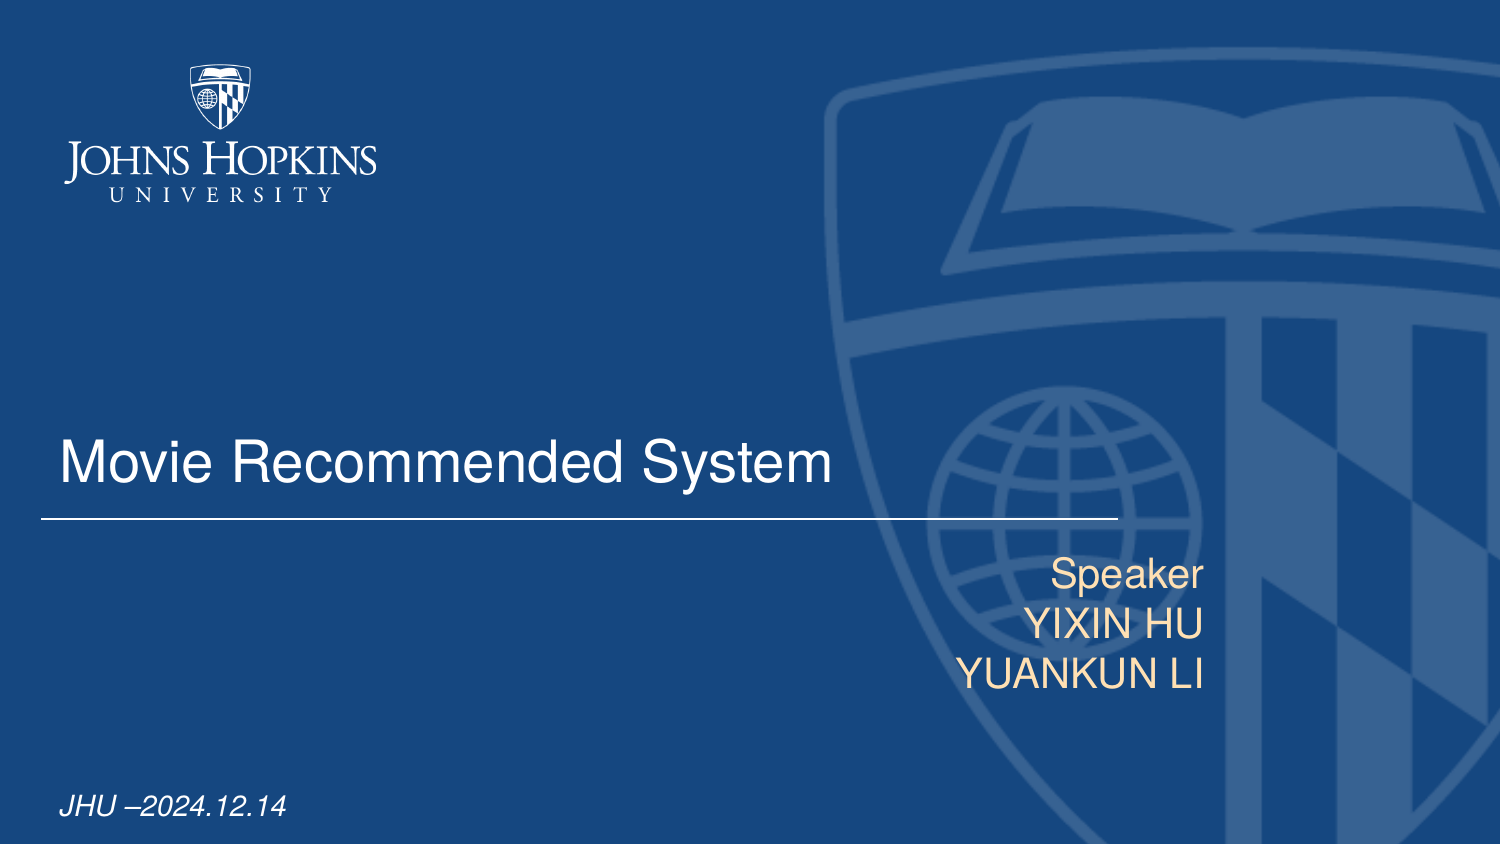

# Movie Recommended System
Speaker
YIXIN HU
YUANKUN LI
JHU –2024.12.14